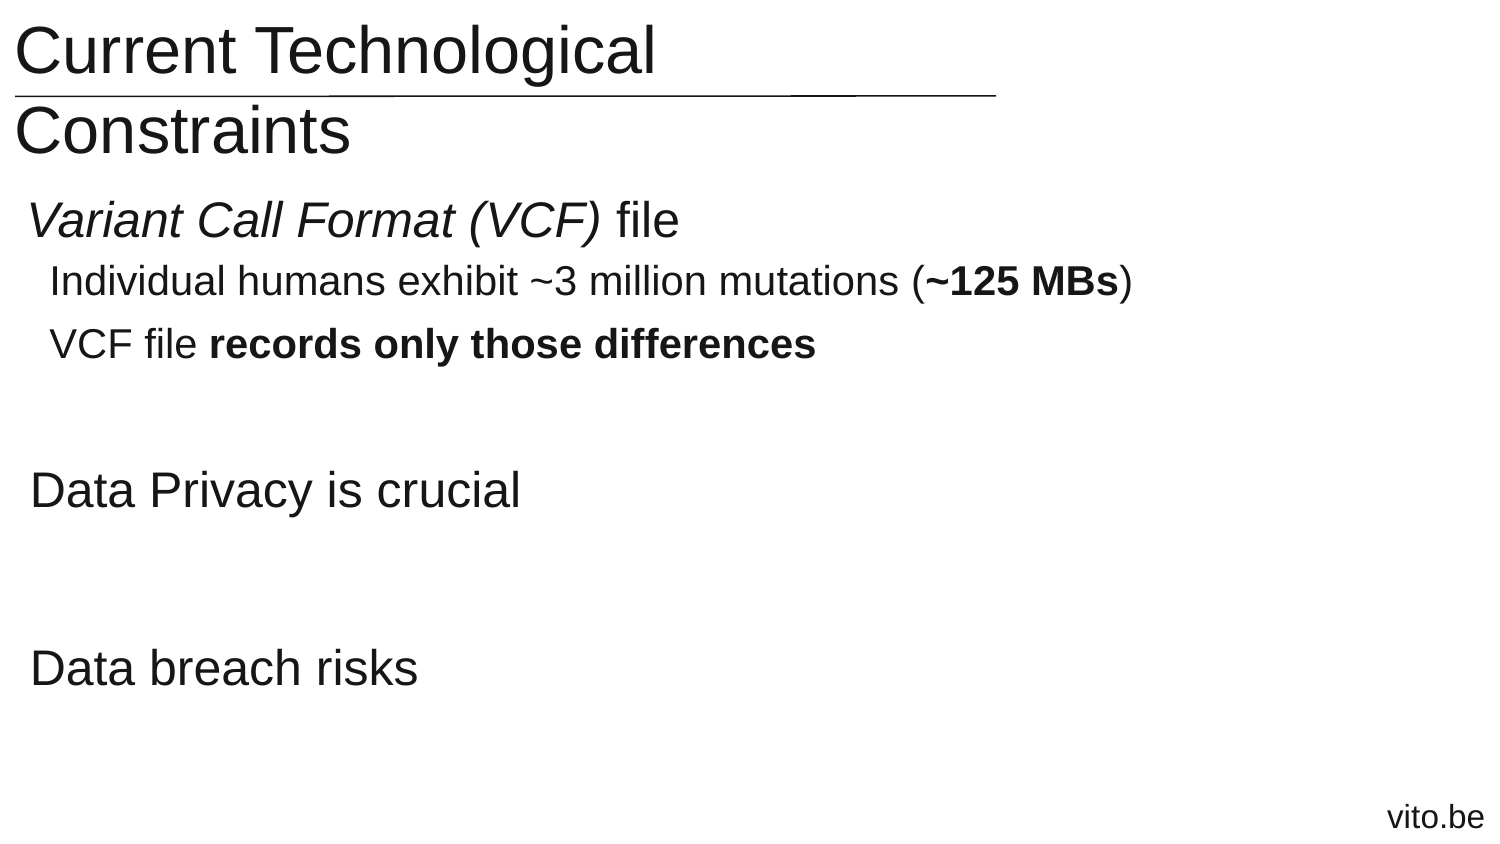

Current Technological Constraints
Variant Call Format (VCF) file
Individual humans exhibit ~3 million mutations (~125 MBs)
VCF file records only those differences
Data Privacy is crucial
Data breach risks
vito.be